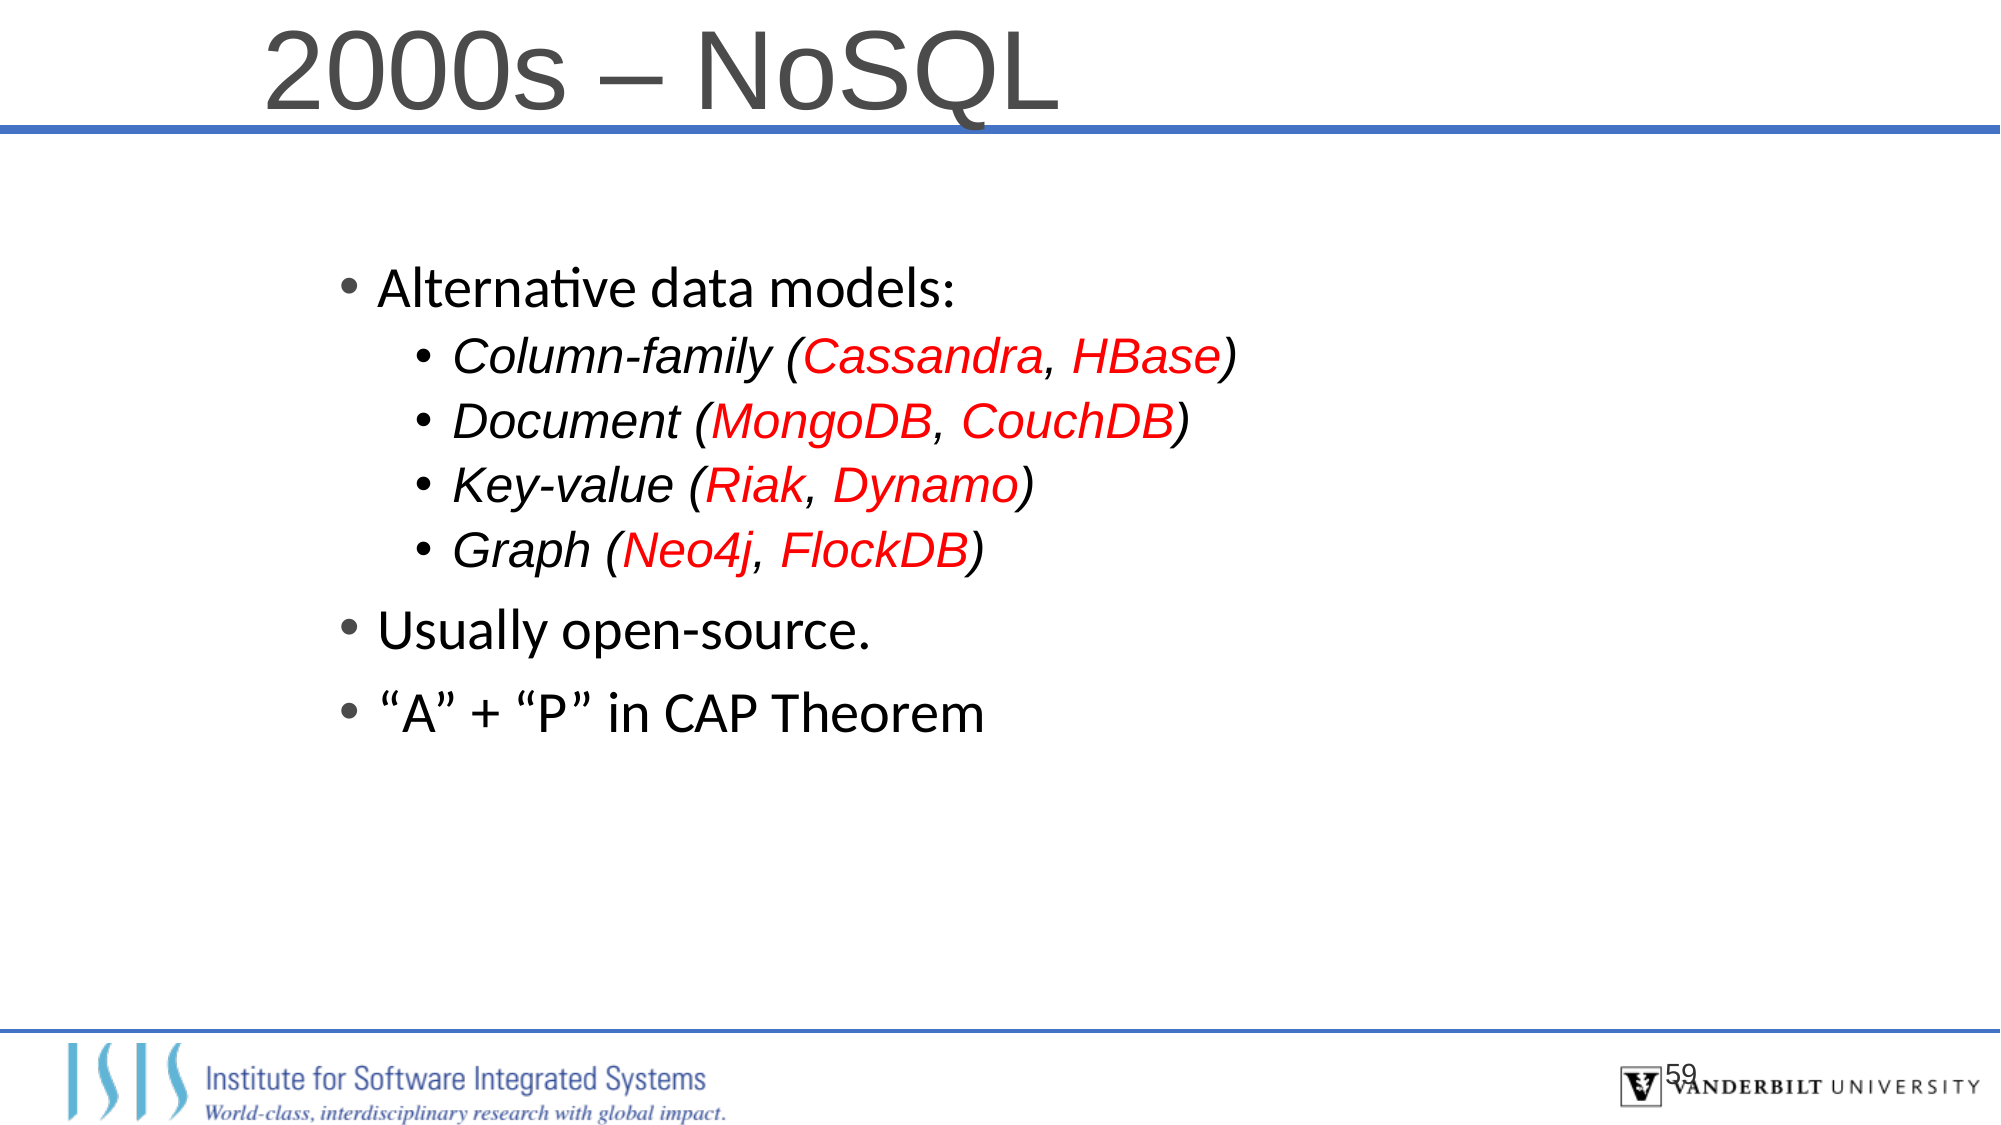

# 2000s – NoSQL
Alternative data models:
Column-family (Cassandra, HBase)
Document (MongoDB, CouchDB)
Key-value (Riak, Dynamo)
Graph (Neo4j, FlockDB)
Usually open-source.
“A” + “P” in CAP Theorem
59